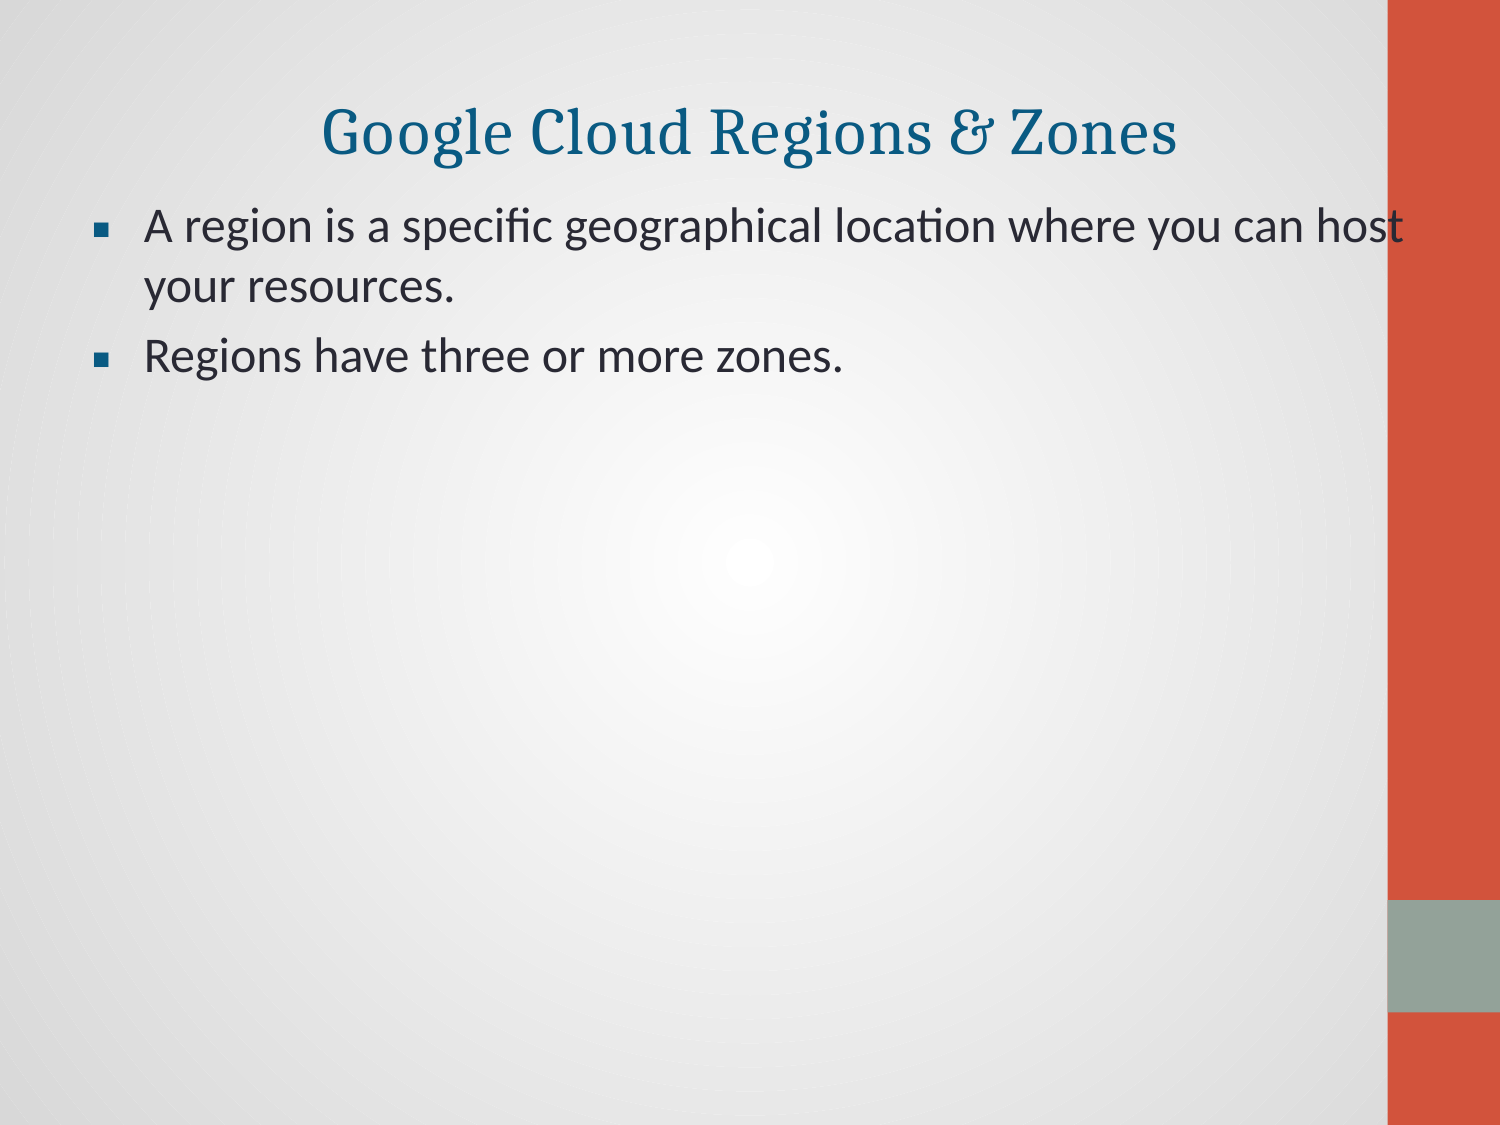

# Google Cloud Regions & Zones
A region is a specific geographical location where you can host your resources.
Regions have three or more zones.